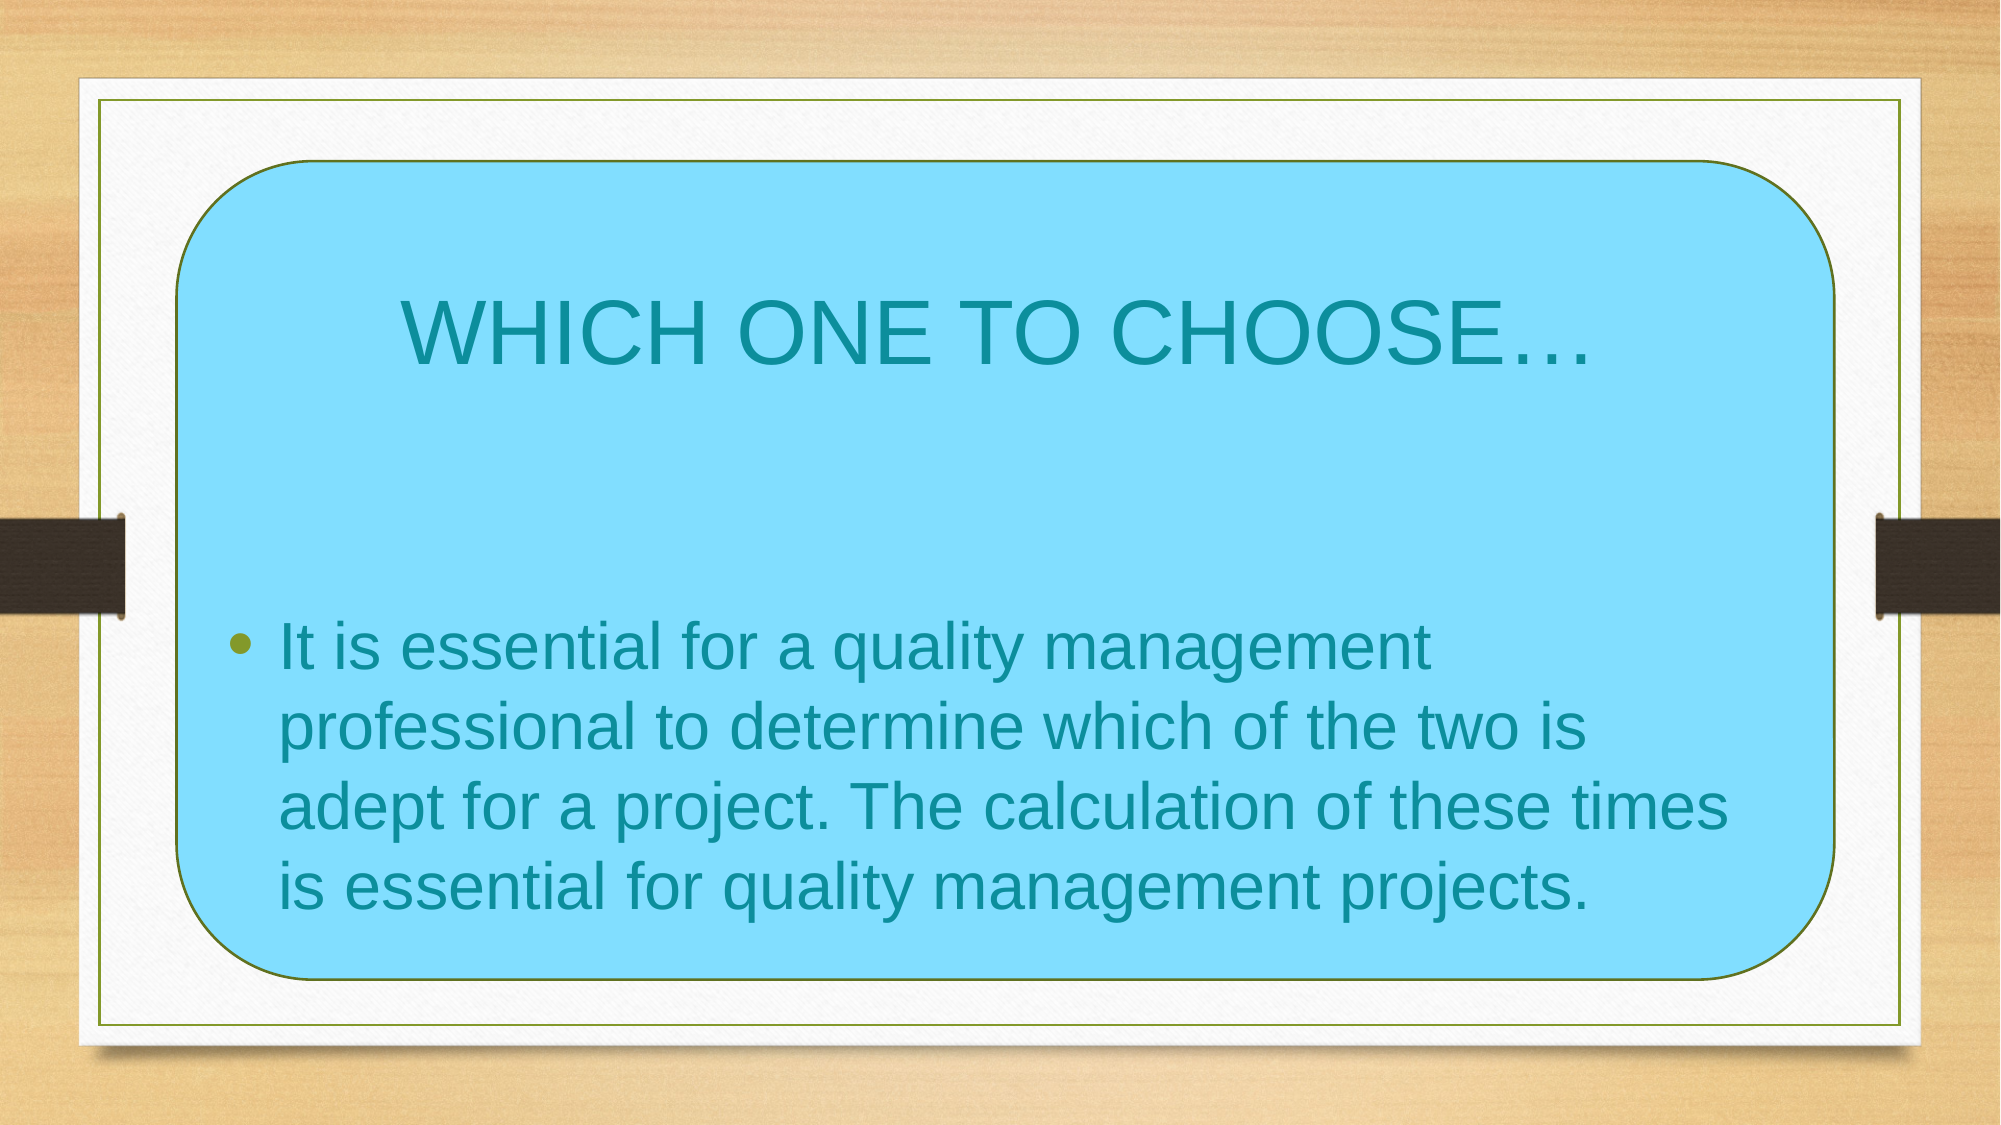

# WHICH ONE TO CHOOSE…
It is essential for a quality management professional to determine which of the two is adept for a project. The calculation of these times is essential for quality management projects.